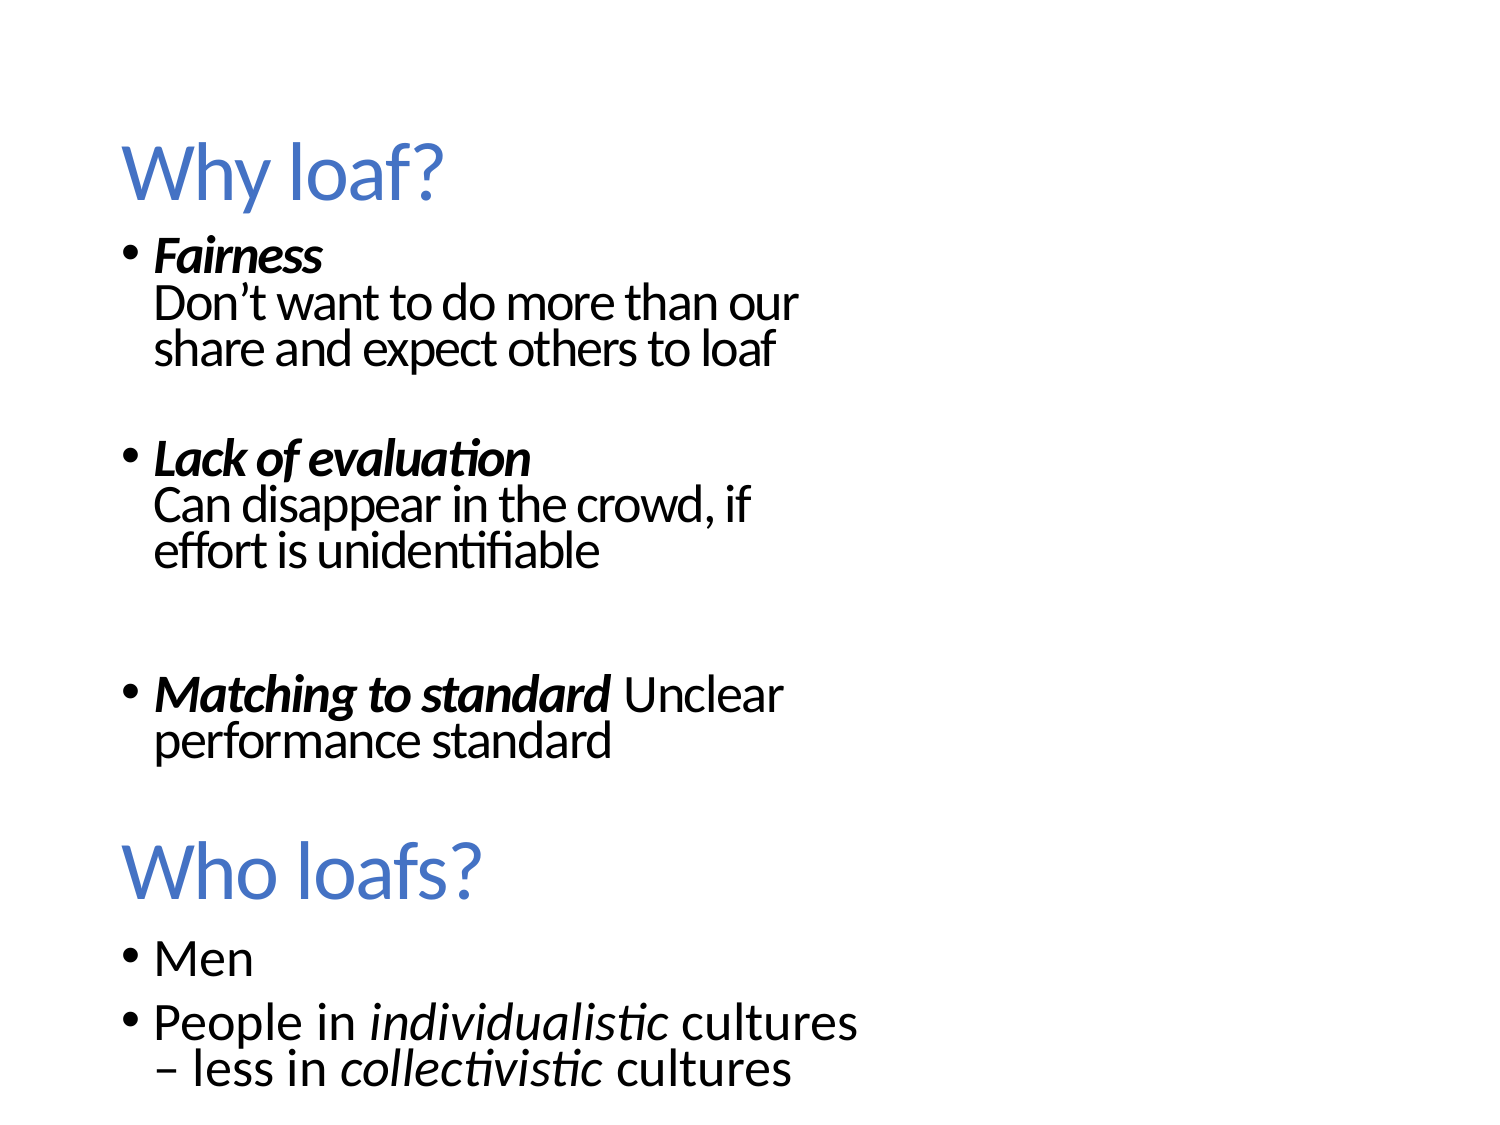

Why loaf?
Fairness
Don’t want to do more than our share and expect others to loaf
Lack of evaluation
Can disappear in the crowd, if effort is unidentifiable

Matching to standard Unclear performance standard
Who loafs?
Men
People in individualistic cultures – less in collectivistic cultures